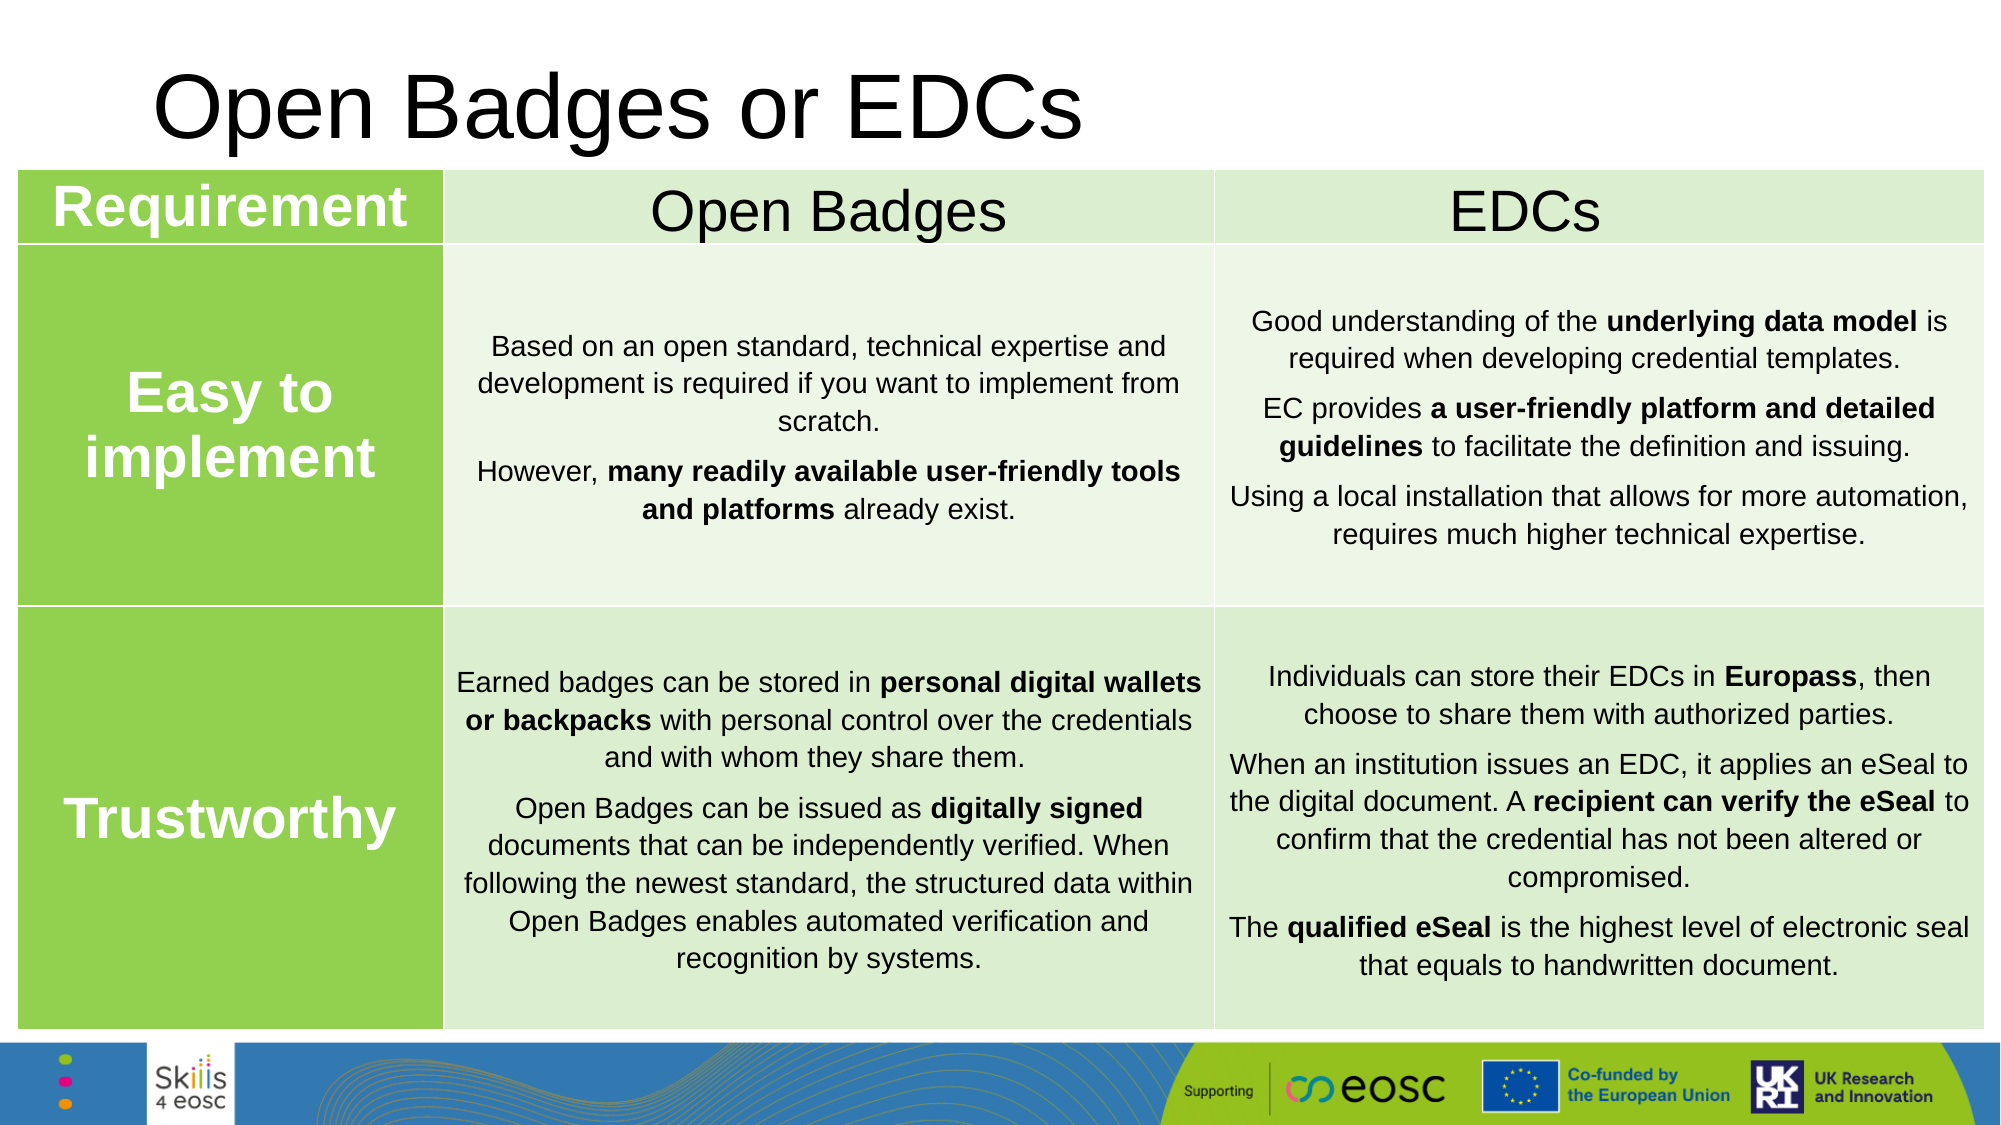

# Open Badges or EDCs
| Requirement | Open Badges | EDCs |
| --- | --- | --- |
| Easy to implement | Based on an open standard, technical expertise and development is required if you want to implement from scratch. However, many readily available user-friendly tools and platforms already exist. | Good understanding of the underlying data model is required when developing credential templates. EC provides a user-friendly platform and detailed guidelines to facilitate the definition and issuing. Using a local installation that allows for more automation, requires much higher technical expertise. |
| Trustworthy | Earned badges can be stored in personal digital wallets or backpacks with personal control over the credentials and with whom they share them. Open Badges can be issued as digitally signed documents that can be independently verified. When following the newest standard, the structured data within Open Badges enables automated verification and recognition by systems. | Individuals can store their EDCs in Europass, then choose to share them with authorized parties. When an institution issues an EDC, it applies an eSeal to the digital document. A recipient can verify the eSeal to confirm that the credential has not been altered or compromised. The qualified eSeal is the highest level of electronic seal that equals to handwritten document. |